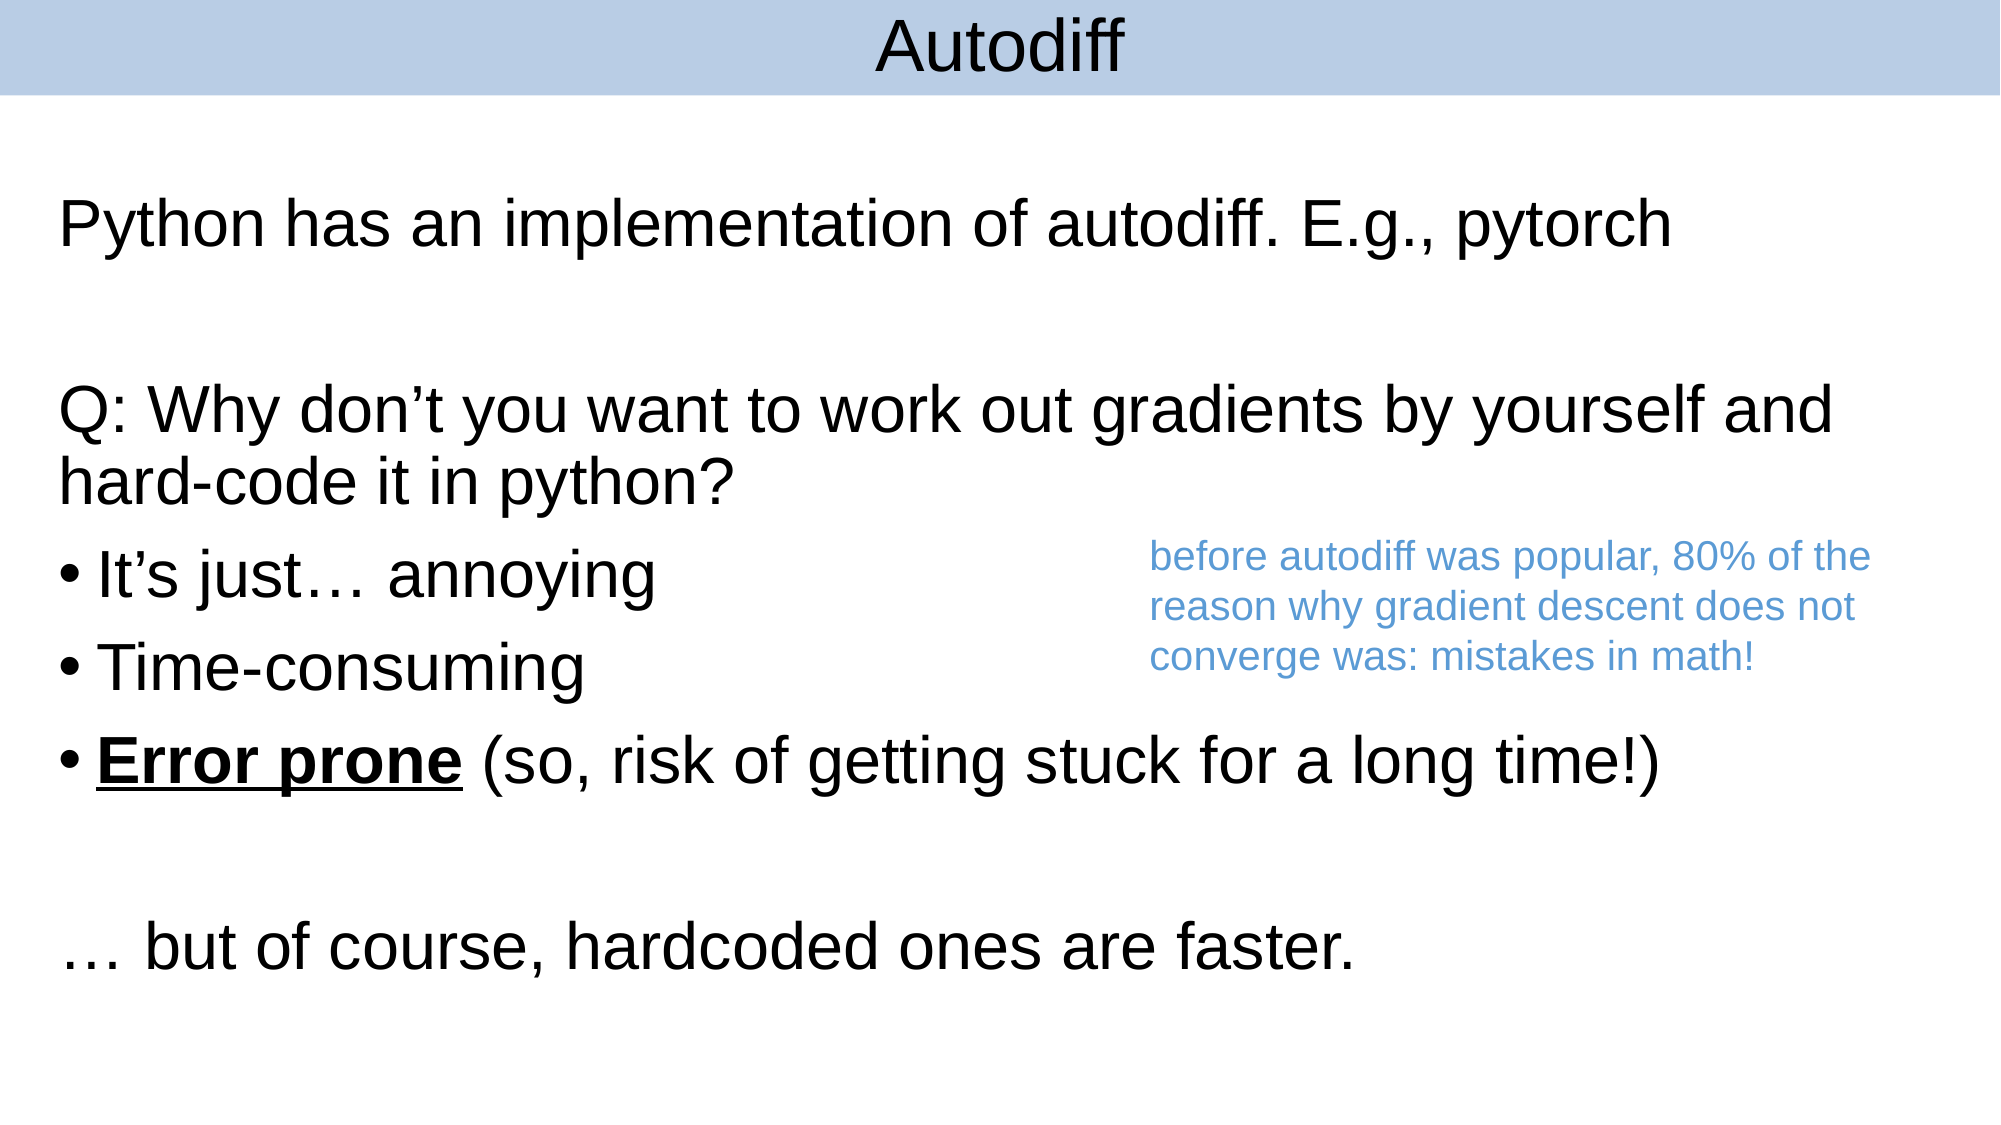

# Autodiff
83
Python has an implementation of autodiff. E.g., pytorch

Q: Why don’t you want to work out gradients by yourself and hard-code it in python?
It’s just… annoying
Time-consuming
Error prone (so, risk of getting stuck for a long time!)

… but of course, hardcoded ones are faster.
before autodiff was popular, 80% of the reason why gradient descent does not converge was: mistakes in math!